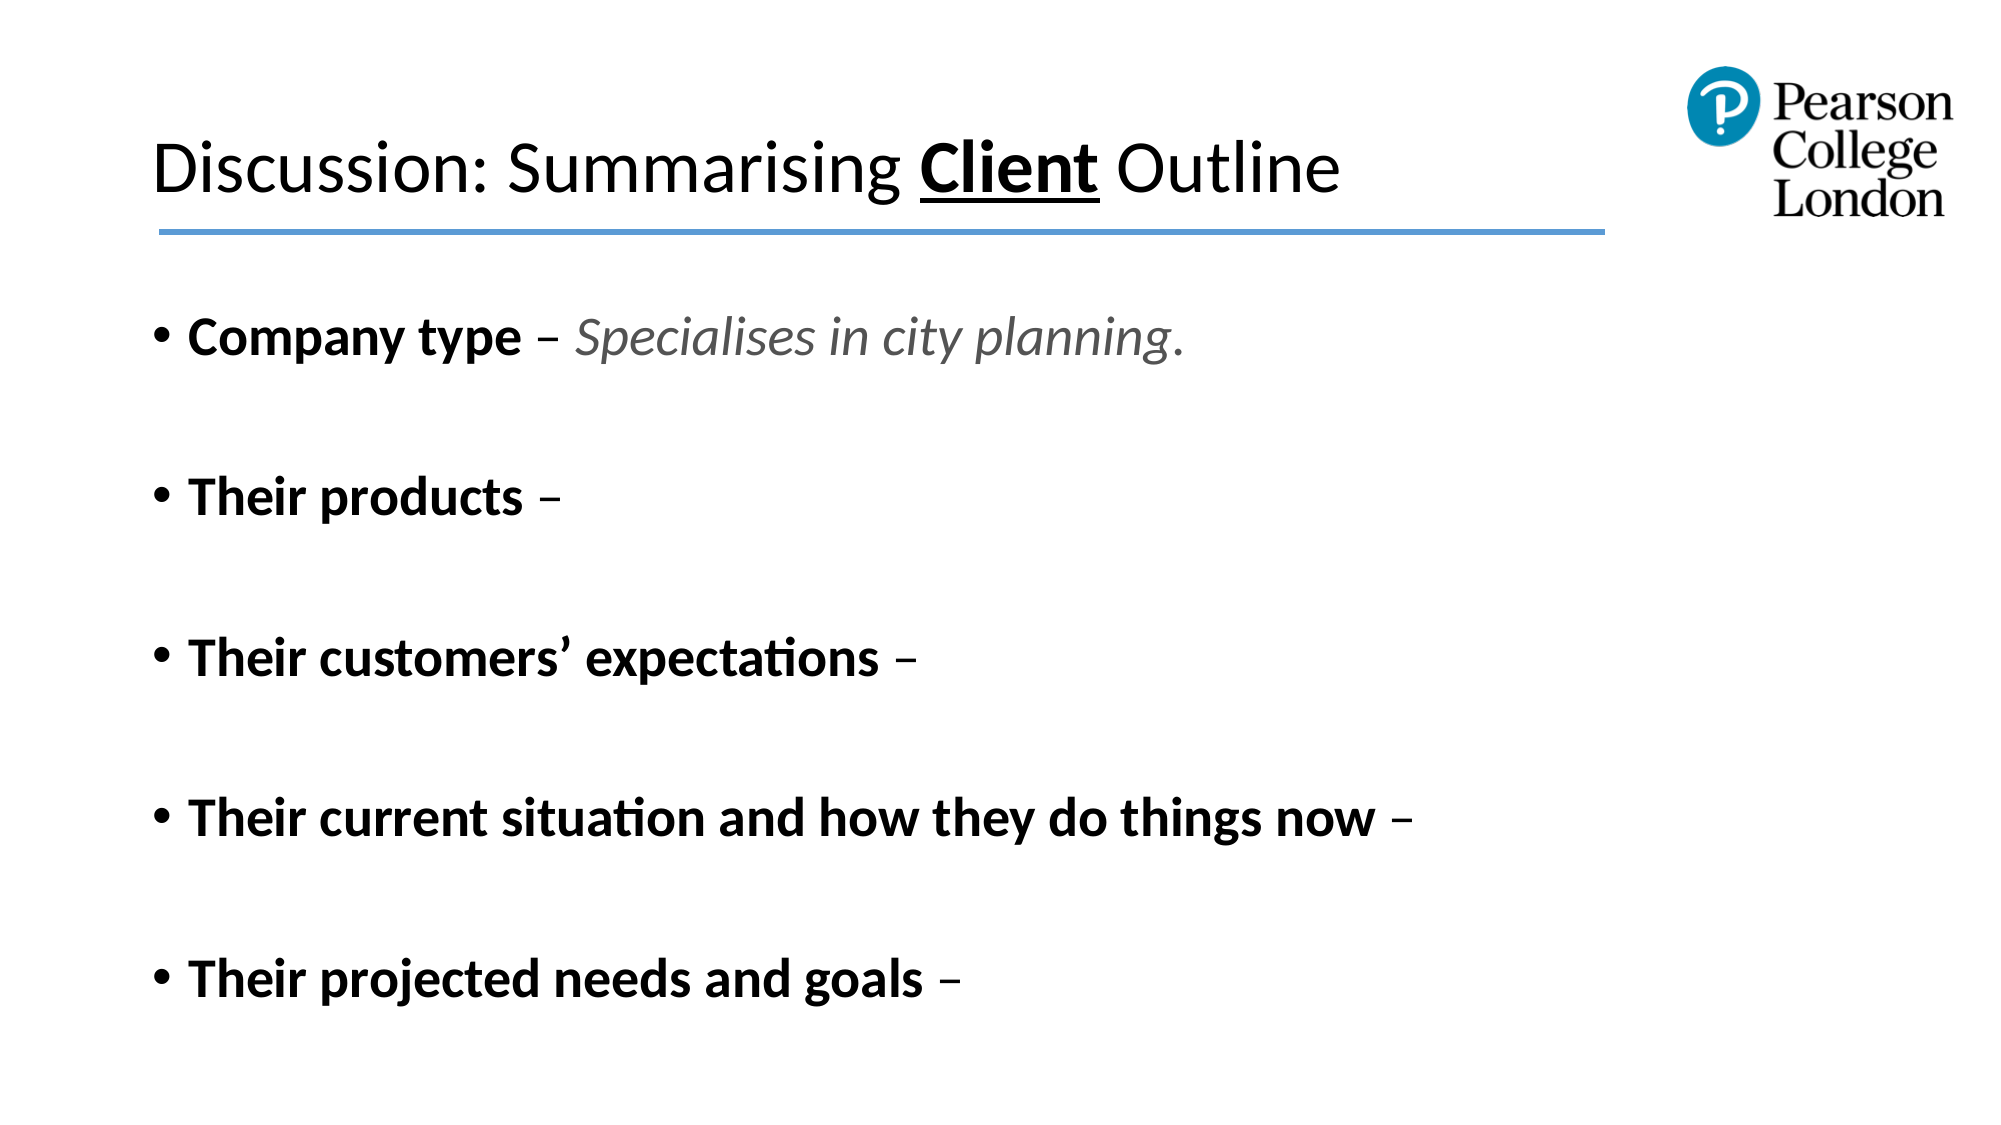

# Discussion: Summarising Client Outline
Company type – Specialises in city planning.

Their products –

Their customers’ expectations –

Their current situation and how they do things now –

Their projected needs and goals –